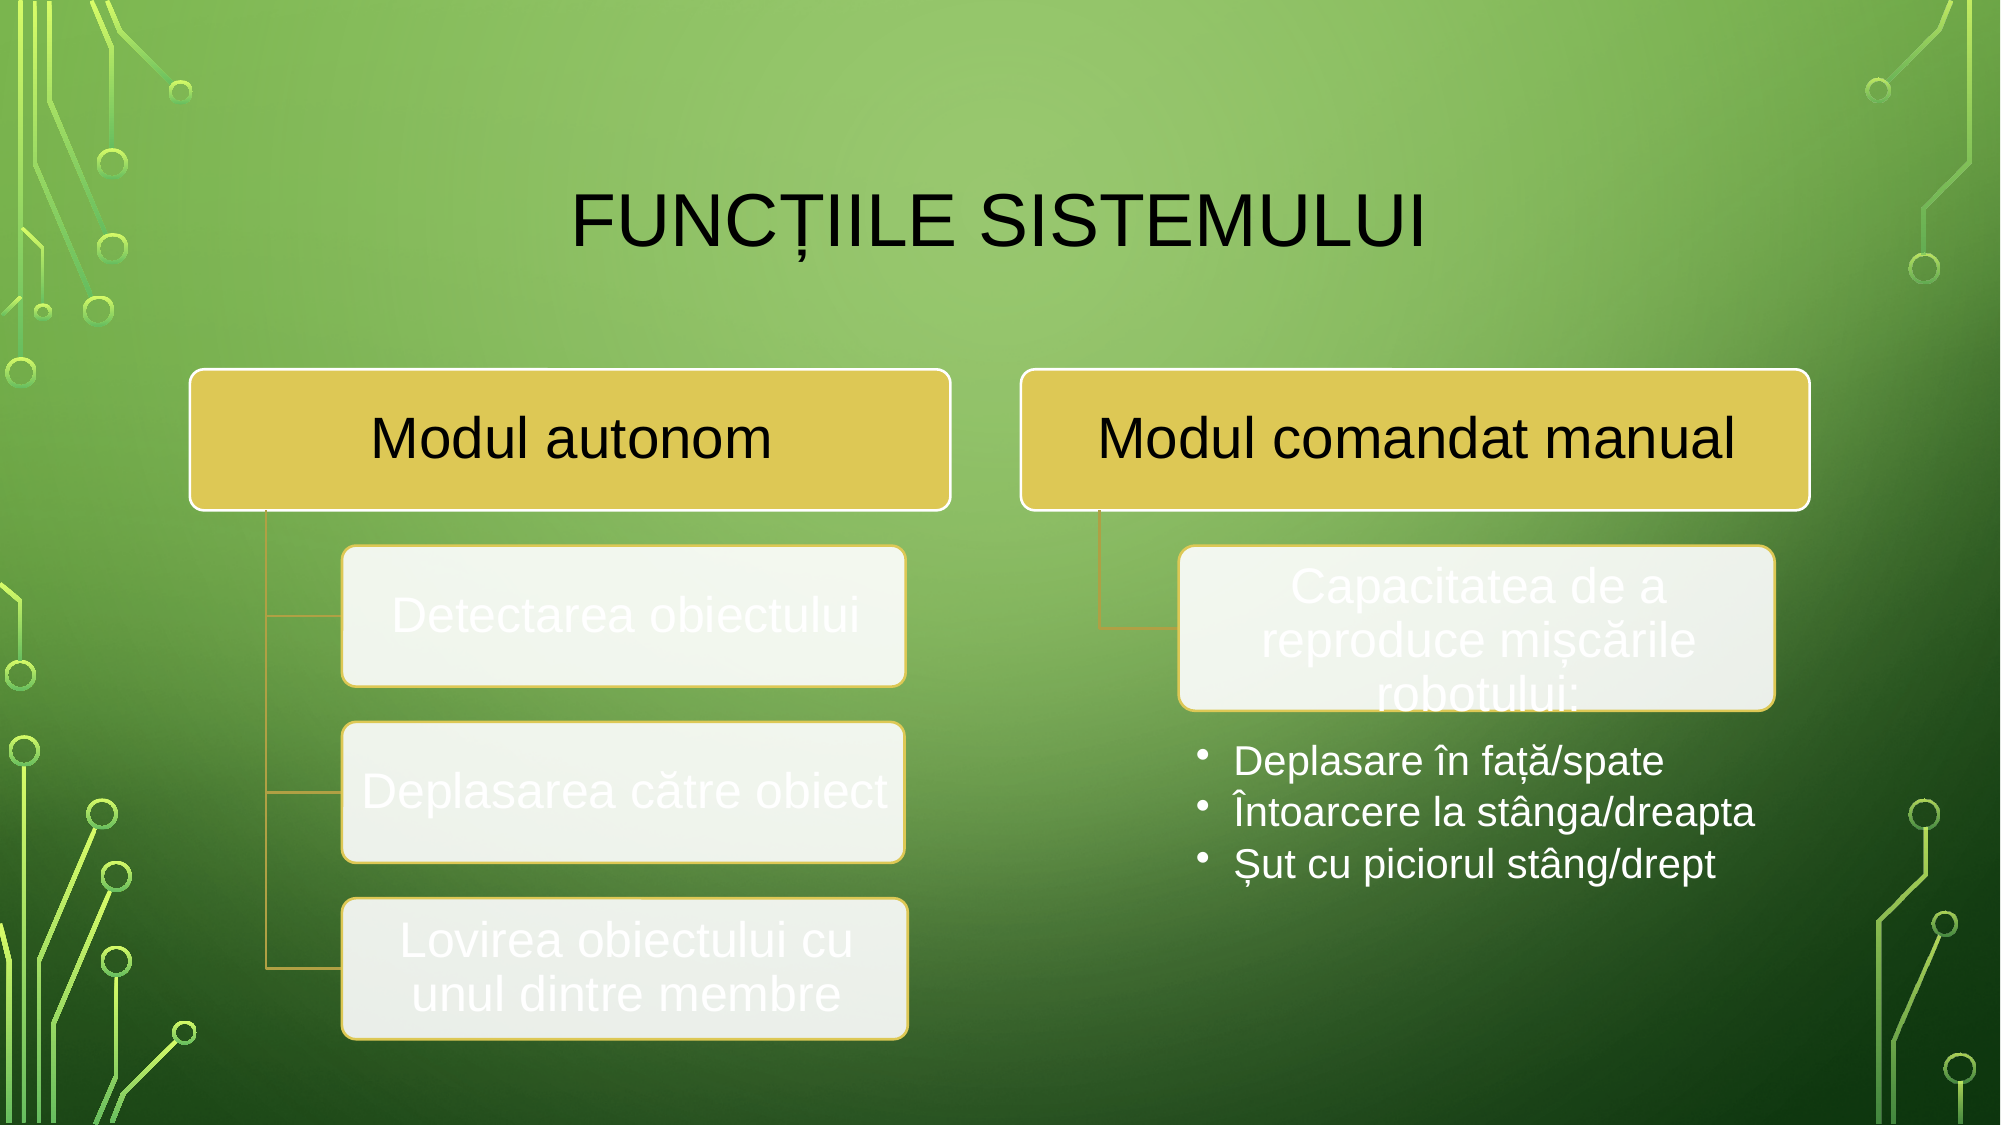

# Funcțiile sistemului
Modul autonom
Detectarea obiectului
Deplasarea către obiect
Lovirea obiectului cu unul dintre membre
Modul comandat manual
Capacitatea de a reproduce mișcările robotului:
Deplasare în față/spate
Întoarcere la stânga/dreapta
Șut cu piciorul stâng/drept